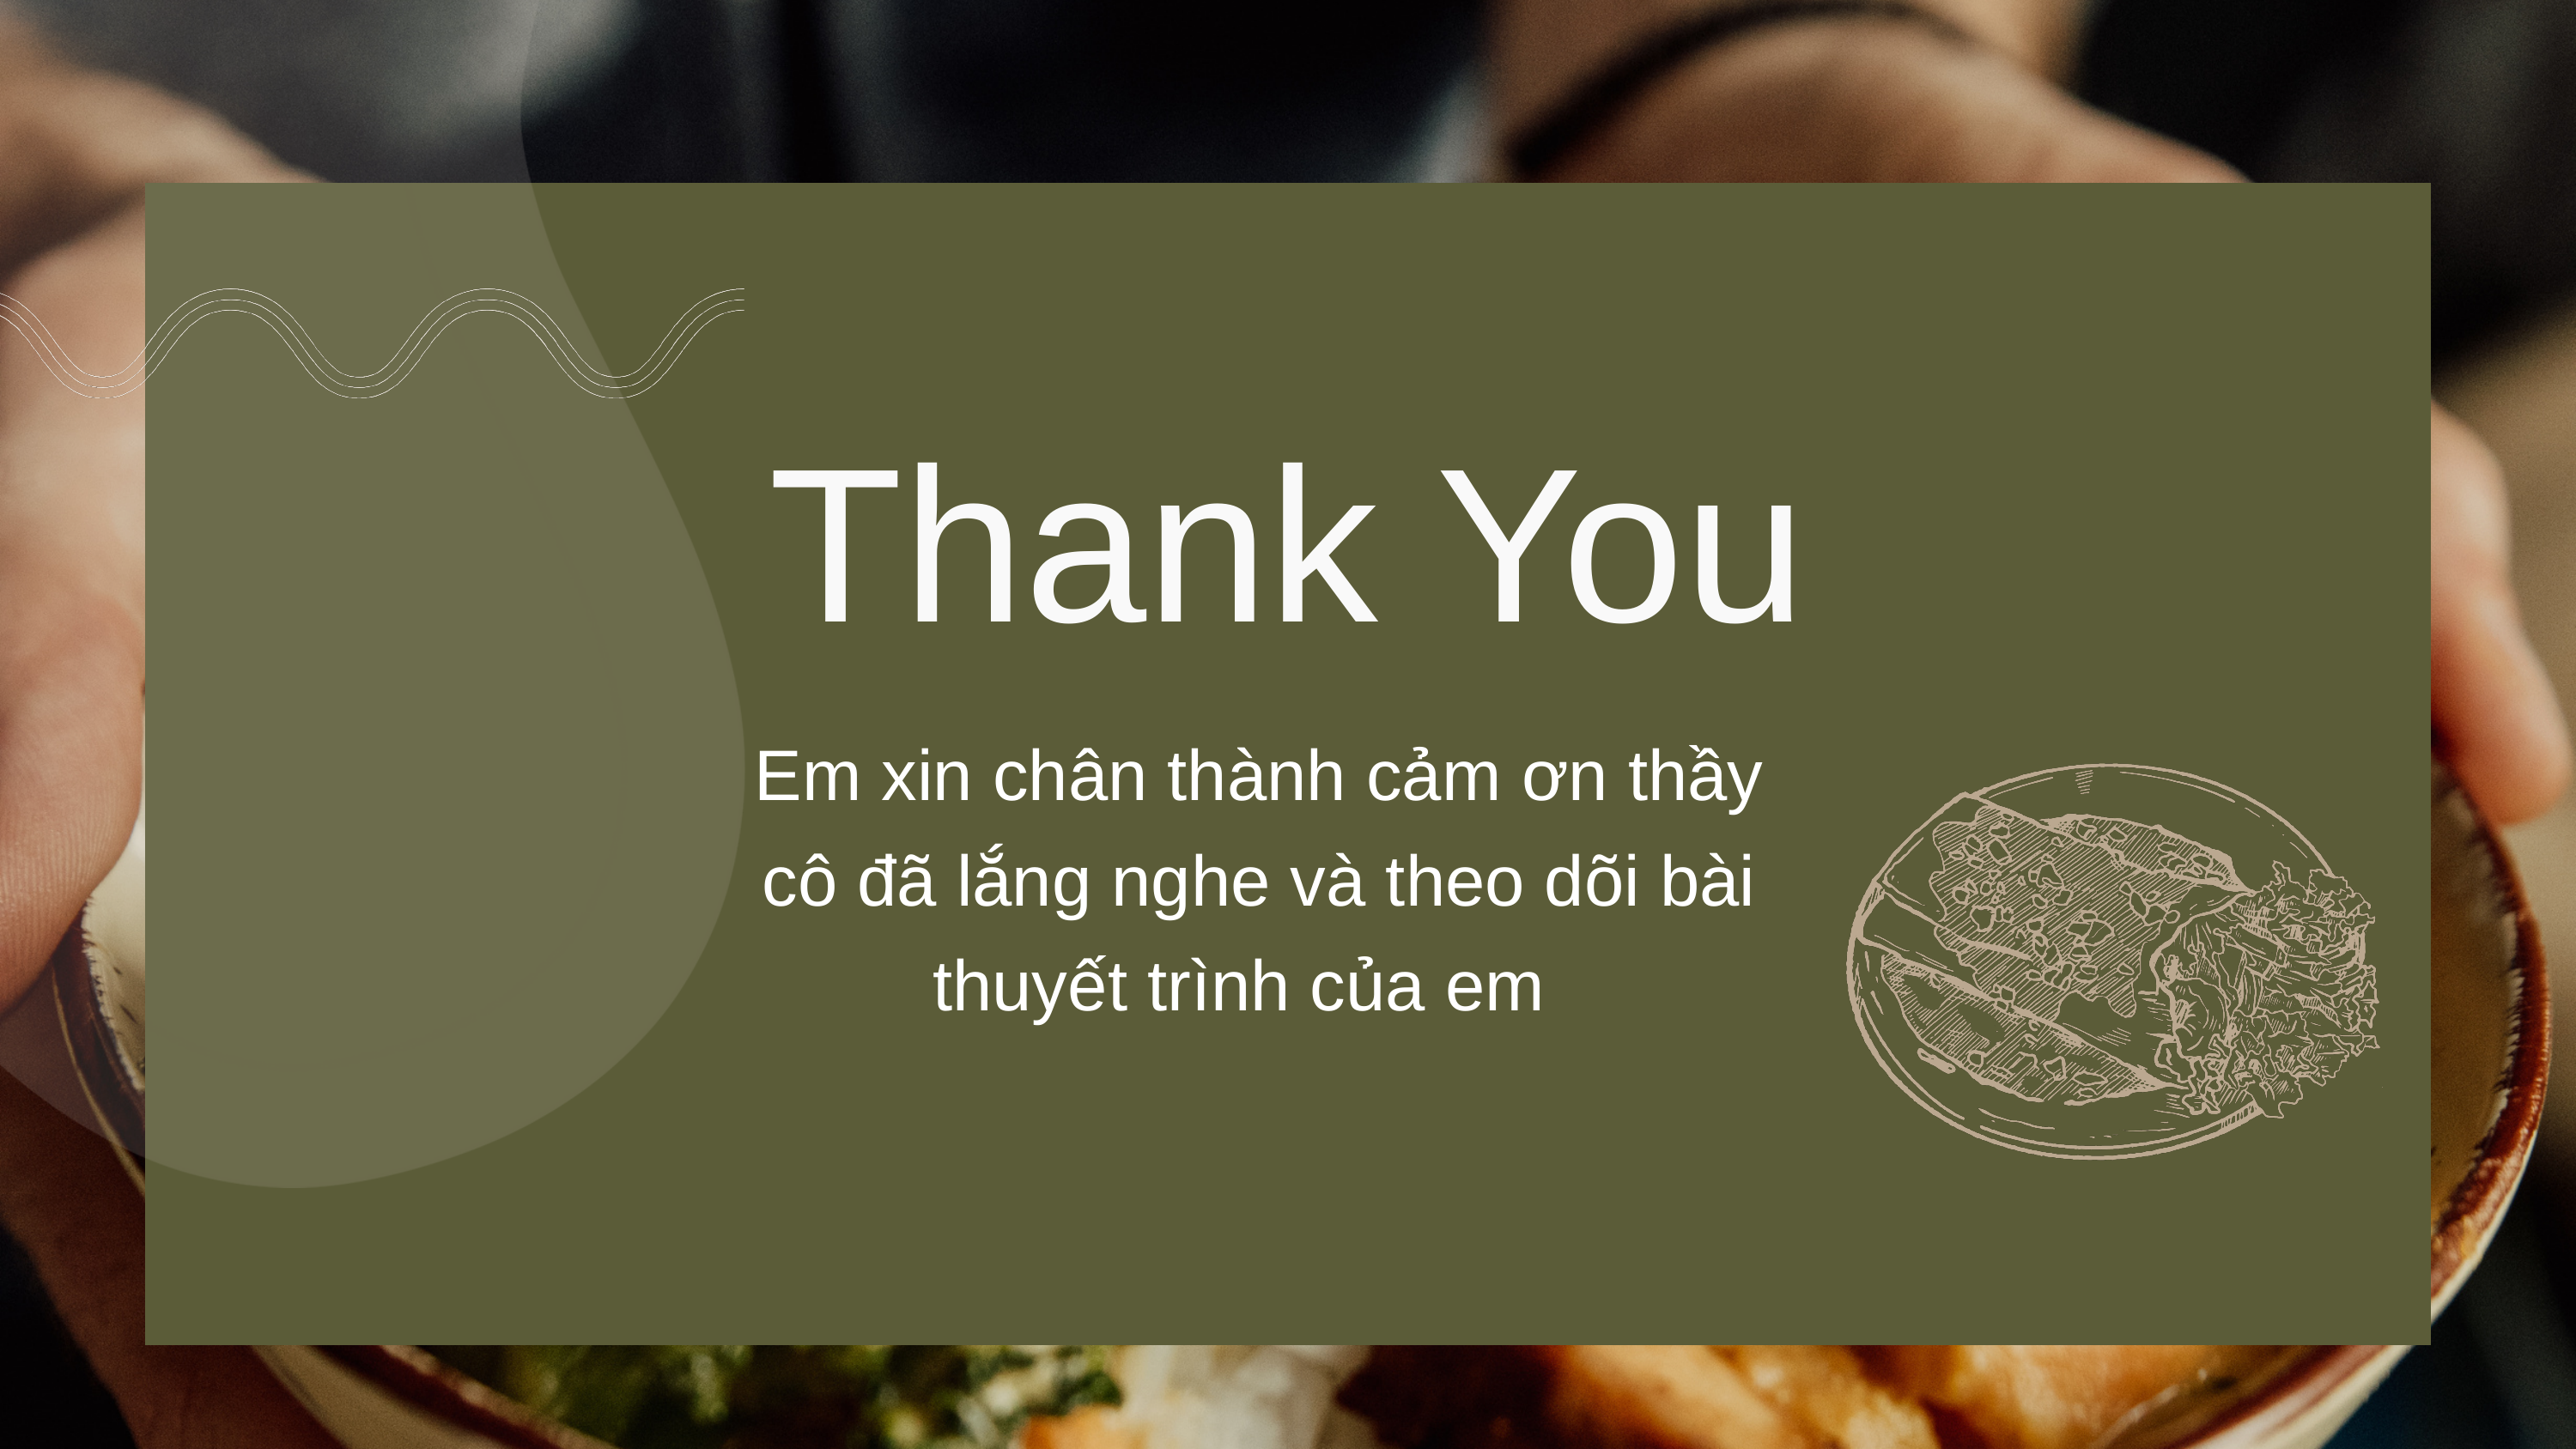

Thank You
Em xin chân thành cảm ơn thầy cô đã lắng nghe và theo dõi bài thuyết trình của em